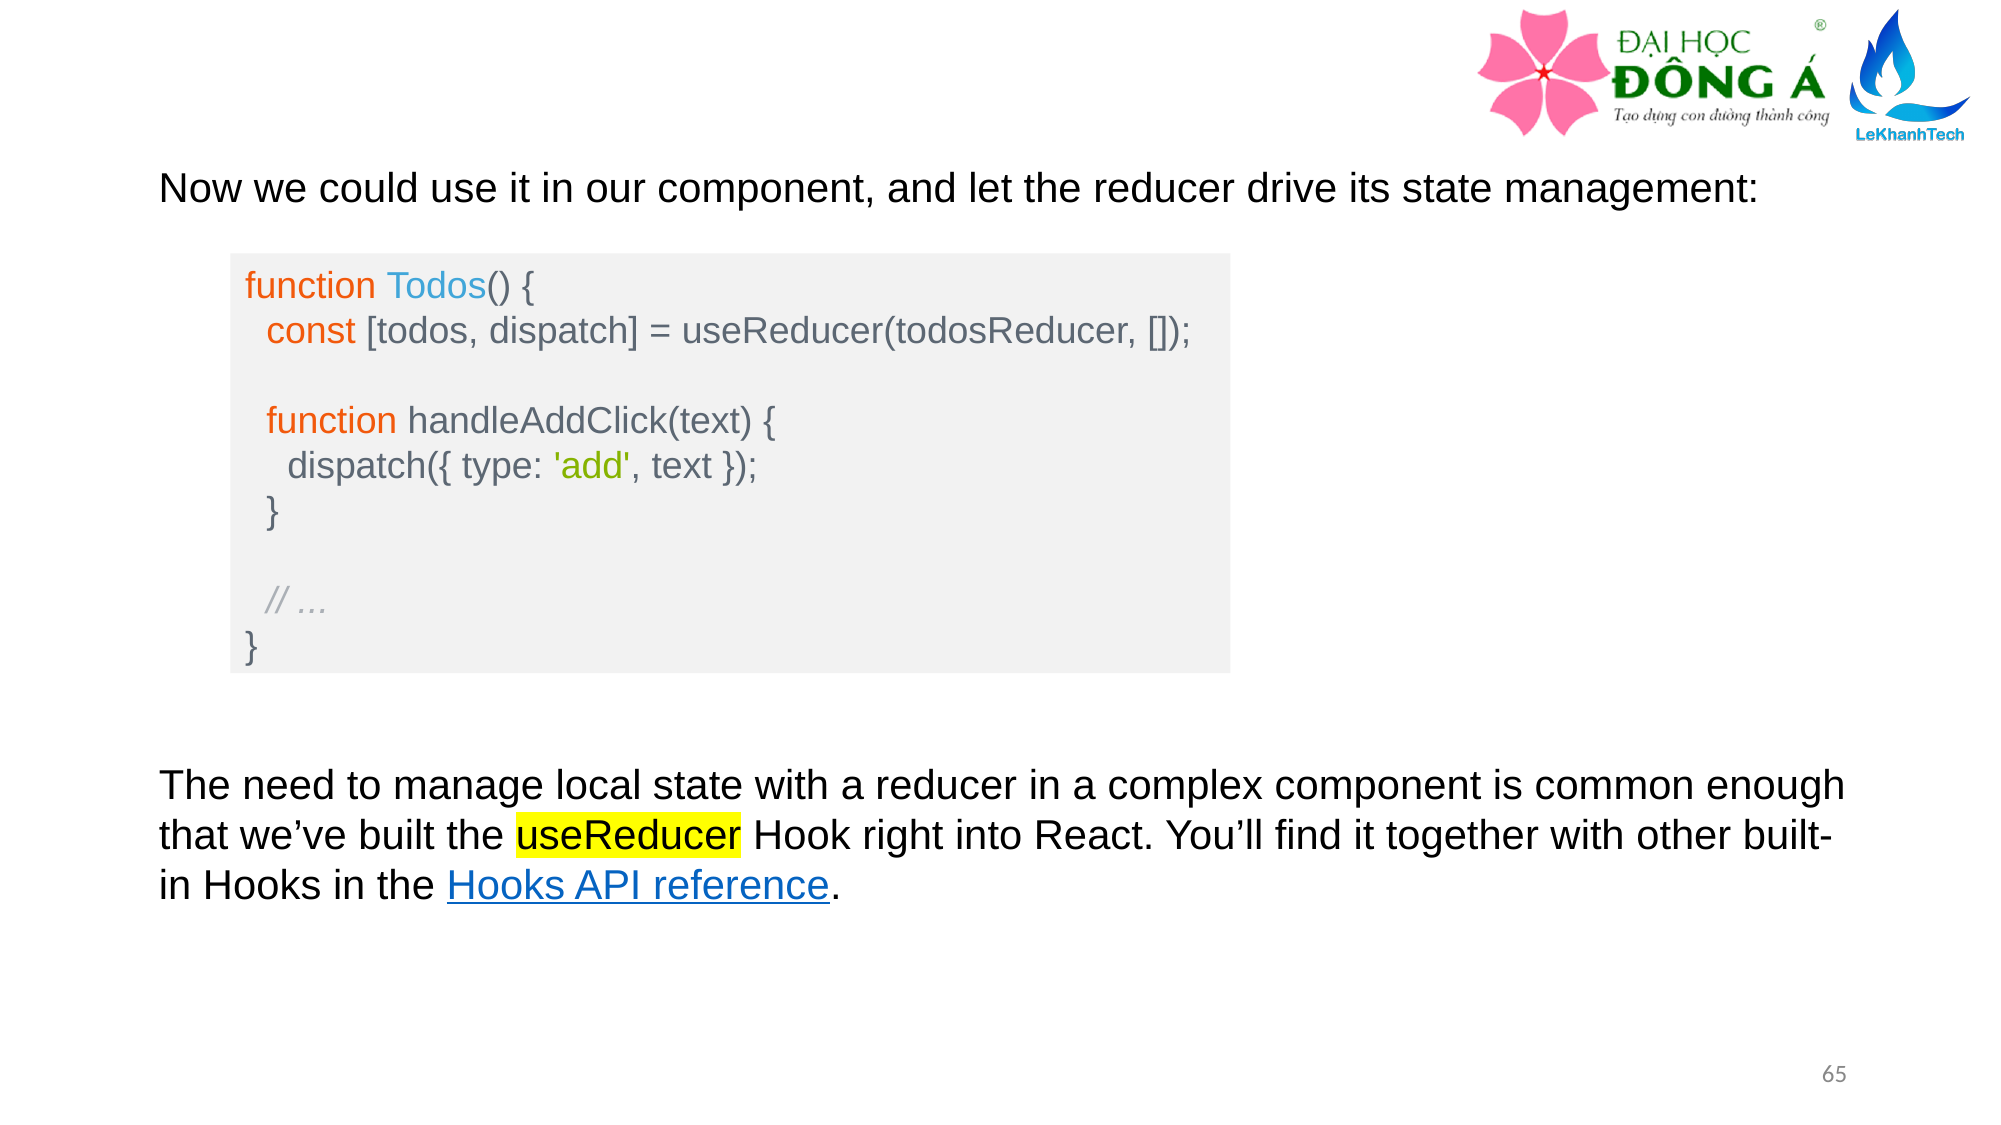

Now we could use it in our component, and let the reducer drive its state management:
function Todos() {
  const [todos, dispatch] = useReducer(todosReducer, []);
  function handleAddClick(text) {
    dispatch({ type: 'add', text });
  }
  // ...
}
The need to manage local state with a reducer in a complex component is common enough that we’ve built the useReducer Hook right into React. You’ll find it together with other built-in Hooks in the Hooks API reference.
65